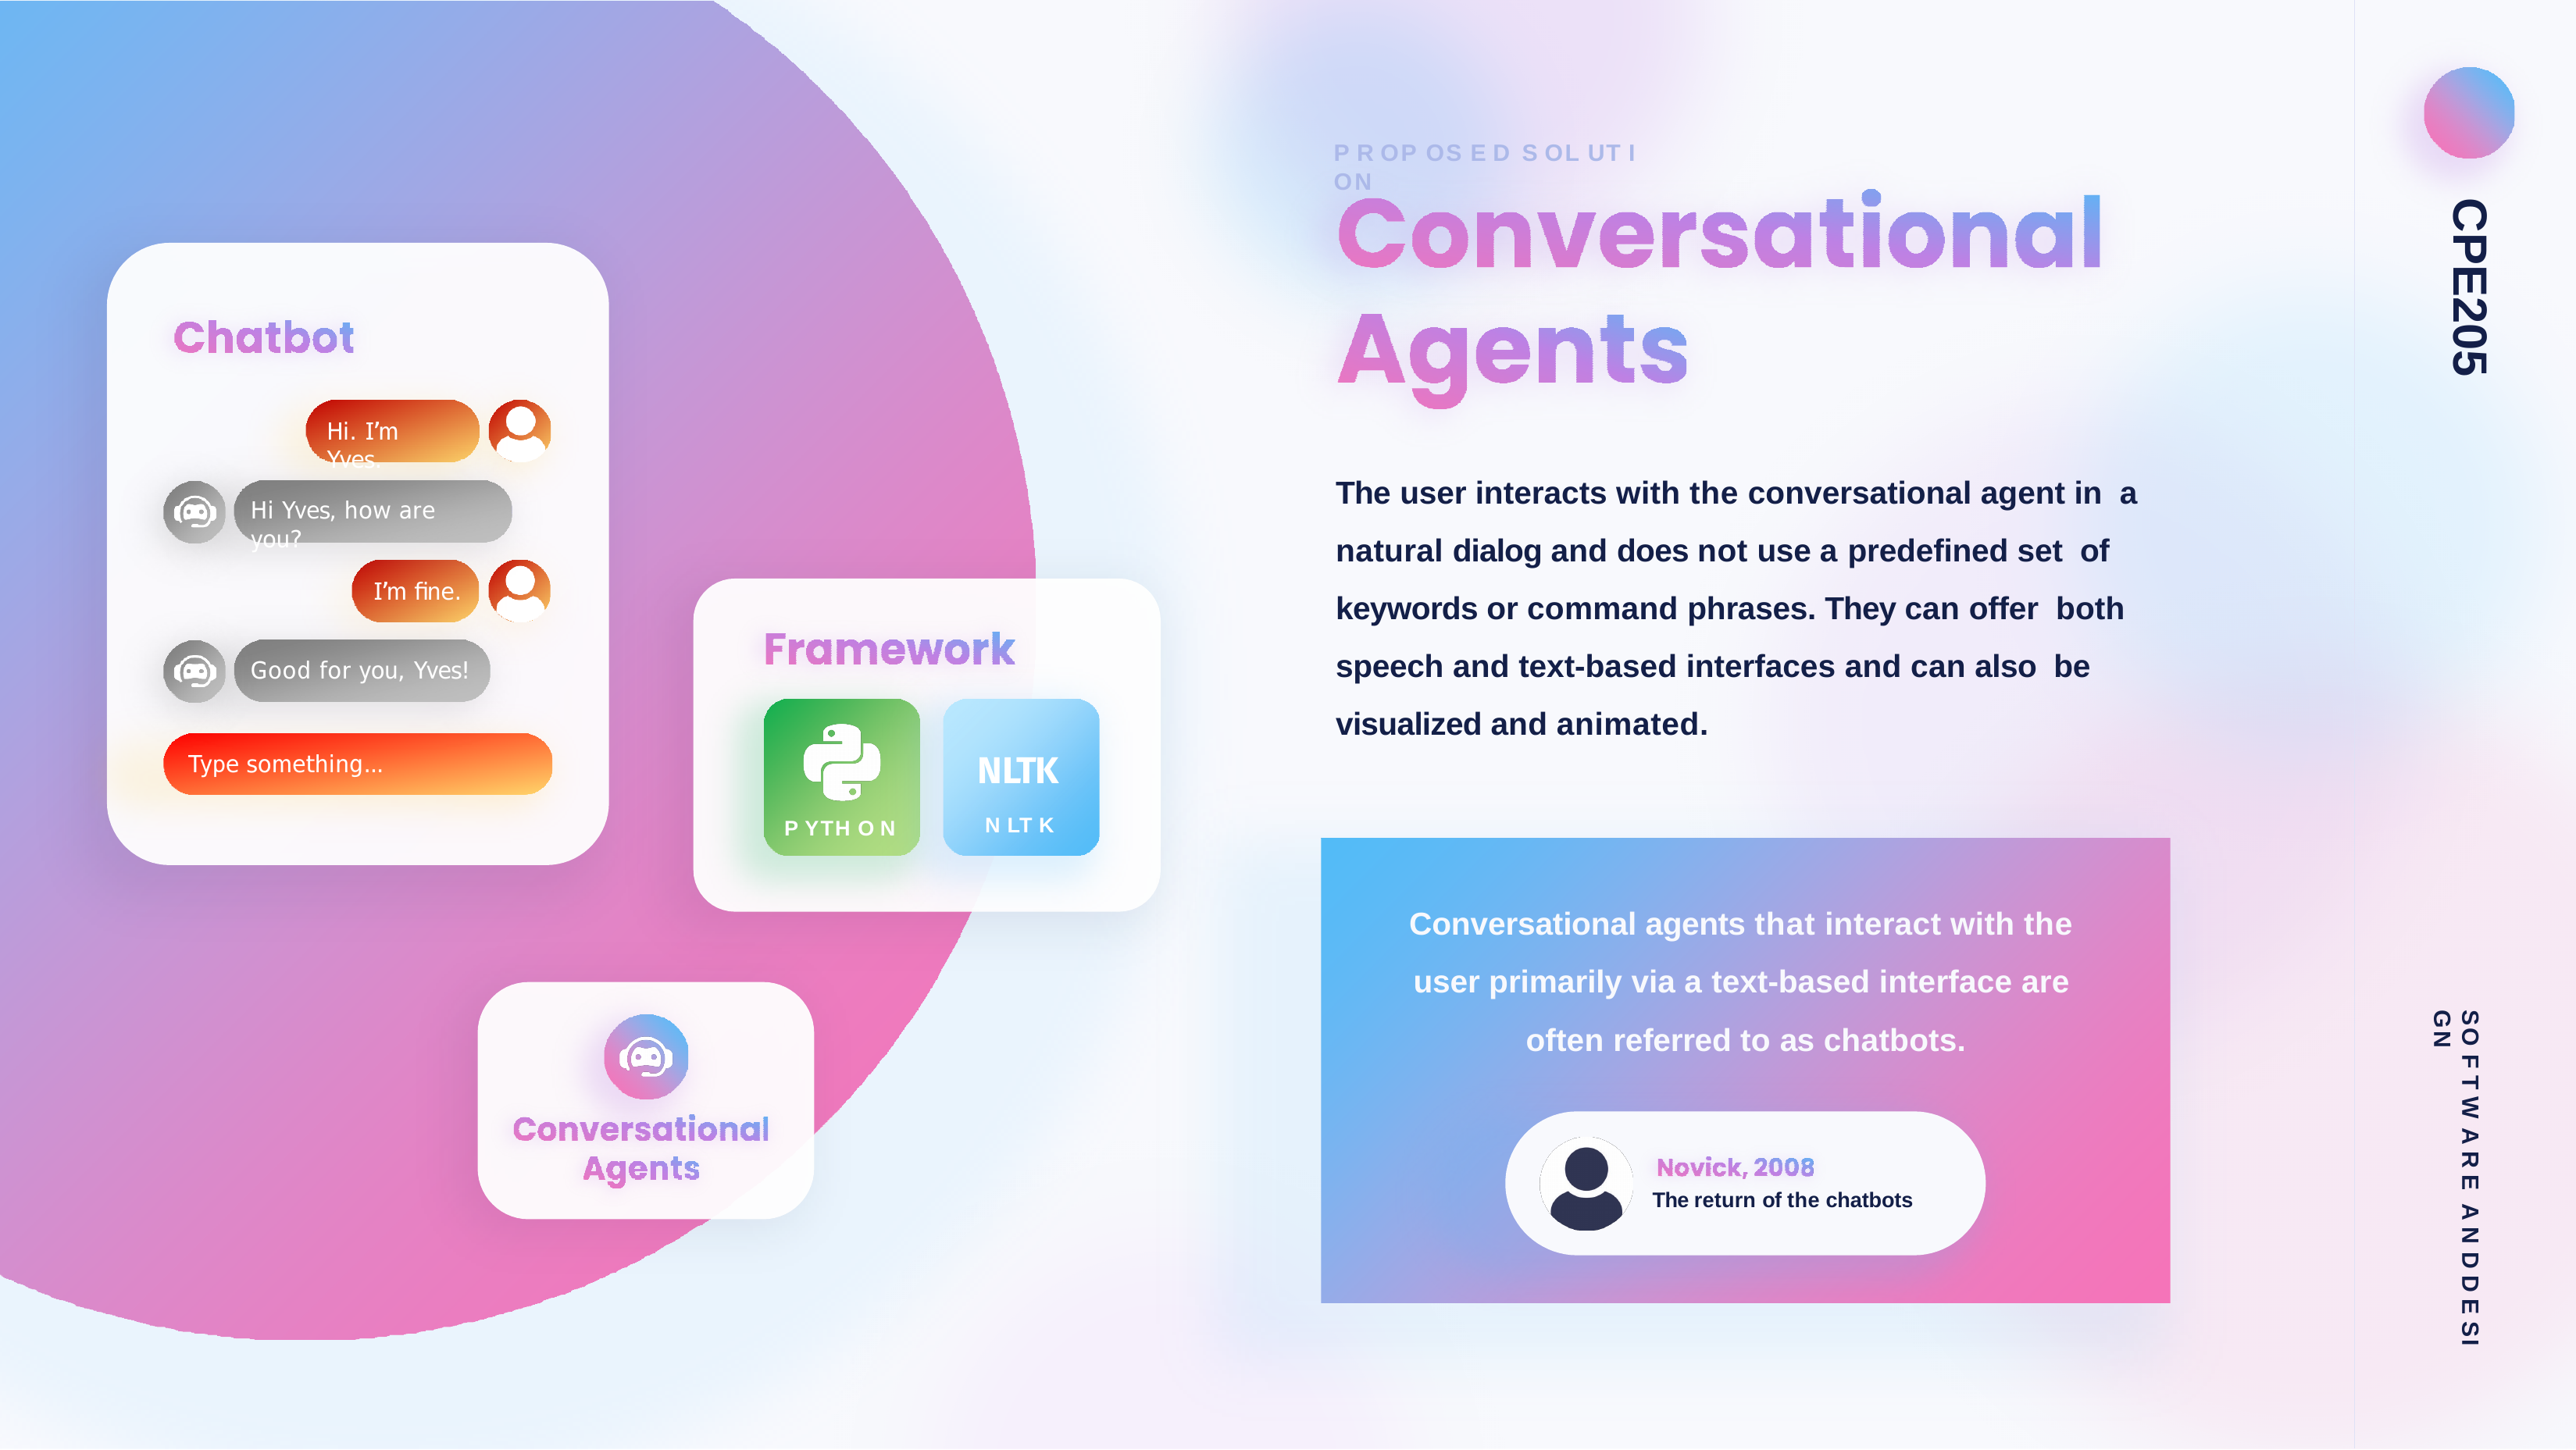

P R OP OS E D S OL UT I ON

CPE205

Hi. I’m Yves.

The user interacts with the conversational agent in  a natural dialog and does not use a predefined set  of keywords or command phrases. They can offer  both speech and text-based interfaces and can also  be visualized and animated.

Hi Yves, how are you?

I’m fine.

Good for you, Yves!

NLTK
N LT K
Type something…

P YTH O N

Conversational agents that interact with the  user primarily via a text-based interface are  often referred to as chatbots.

SO F T W A R E A N D D E SI GN

The return of the chatbots